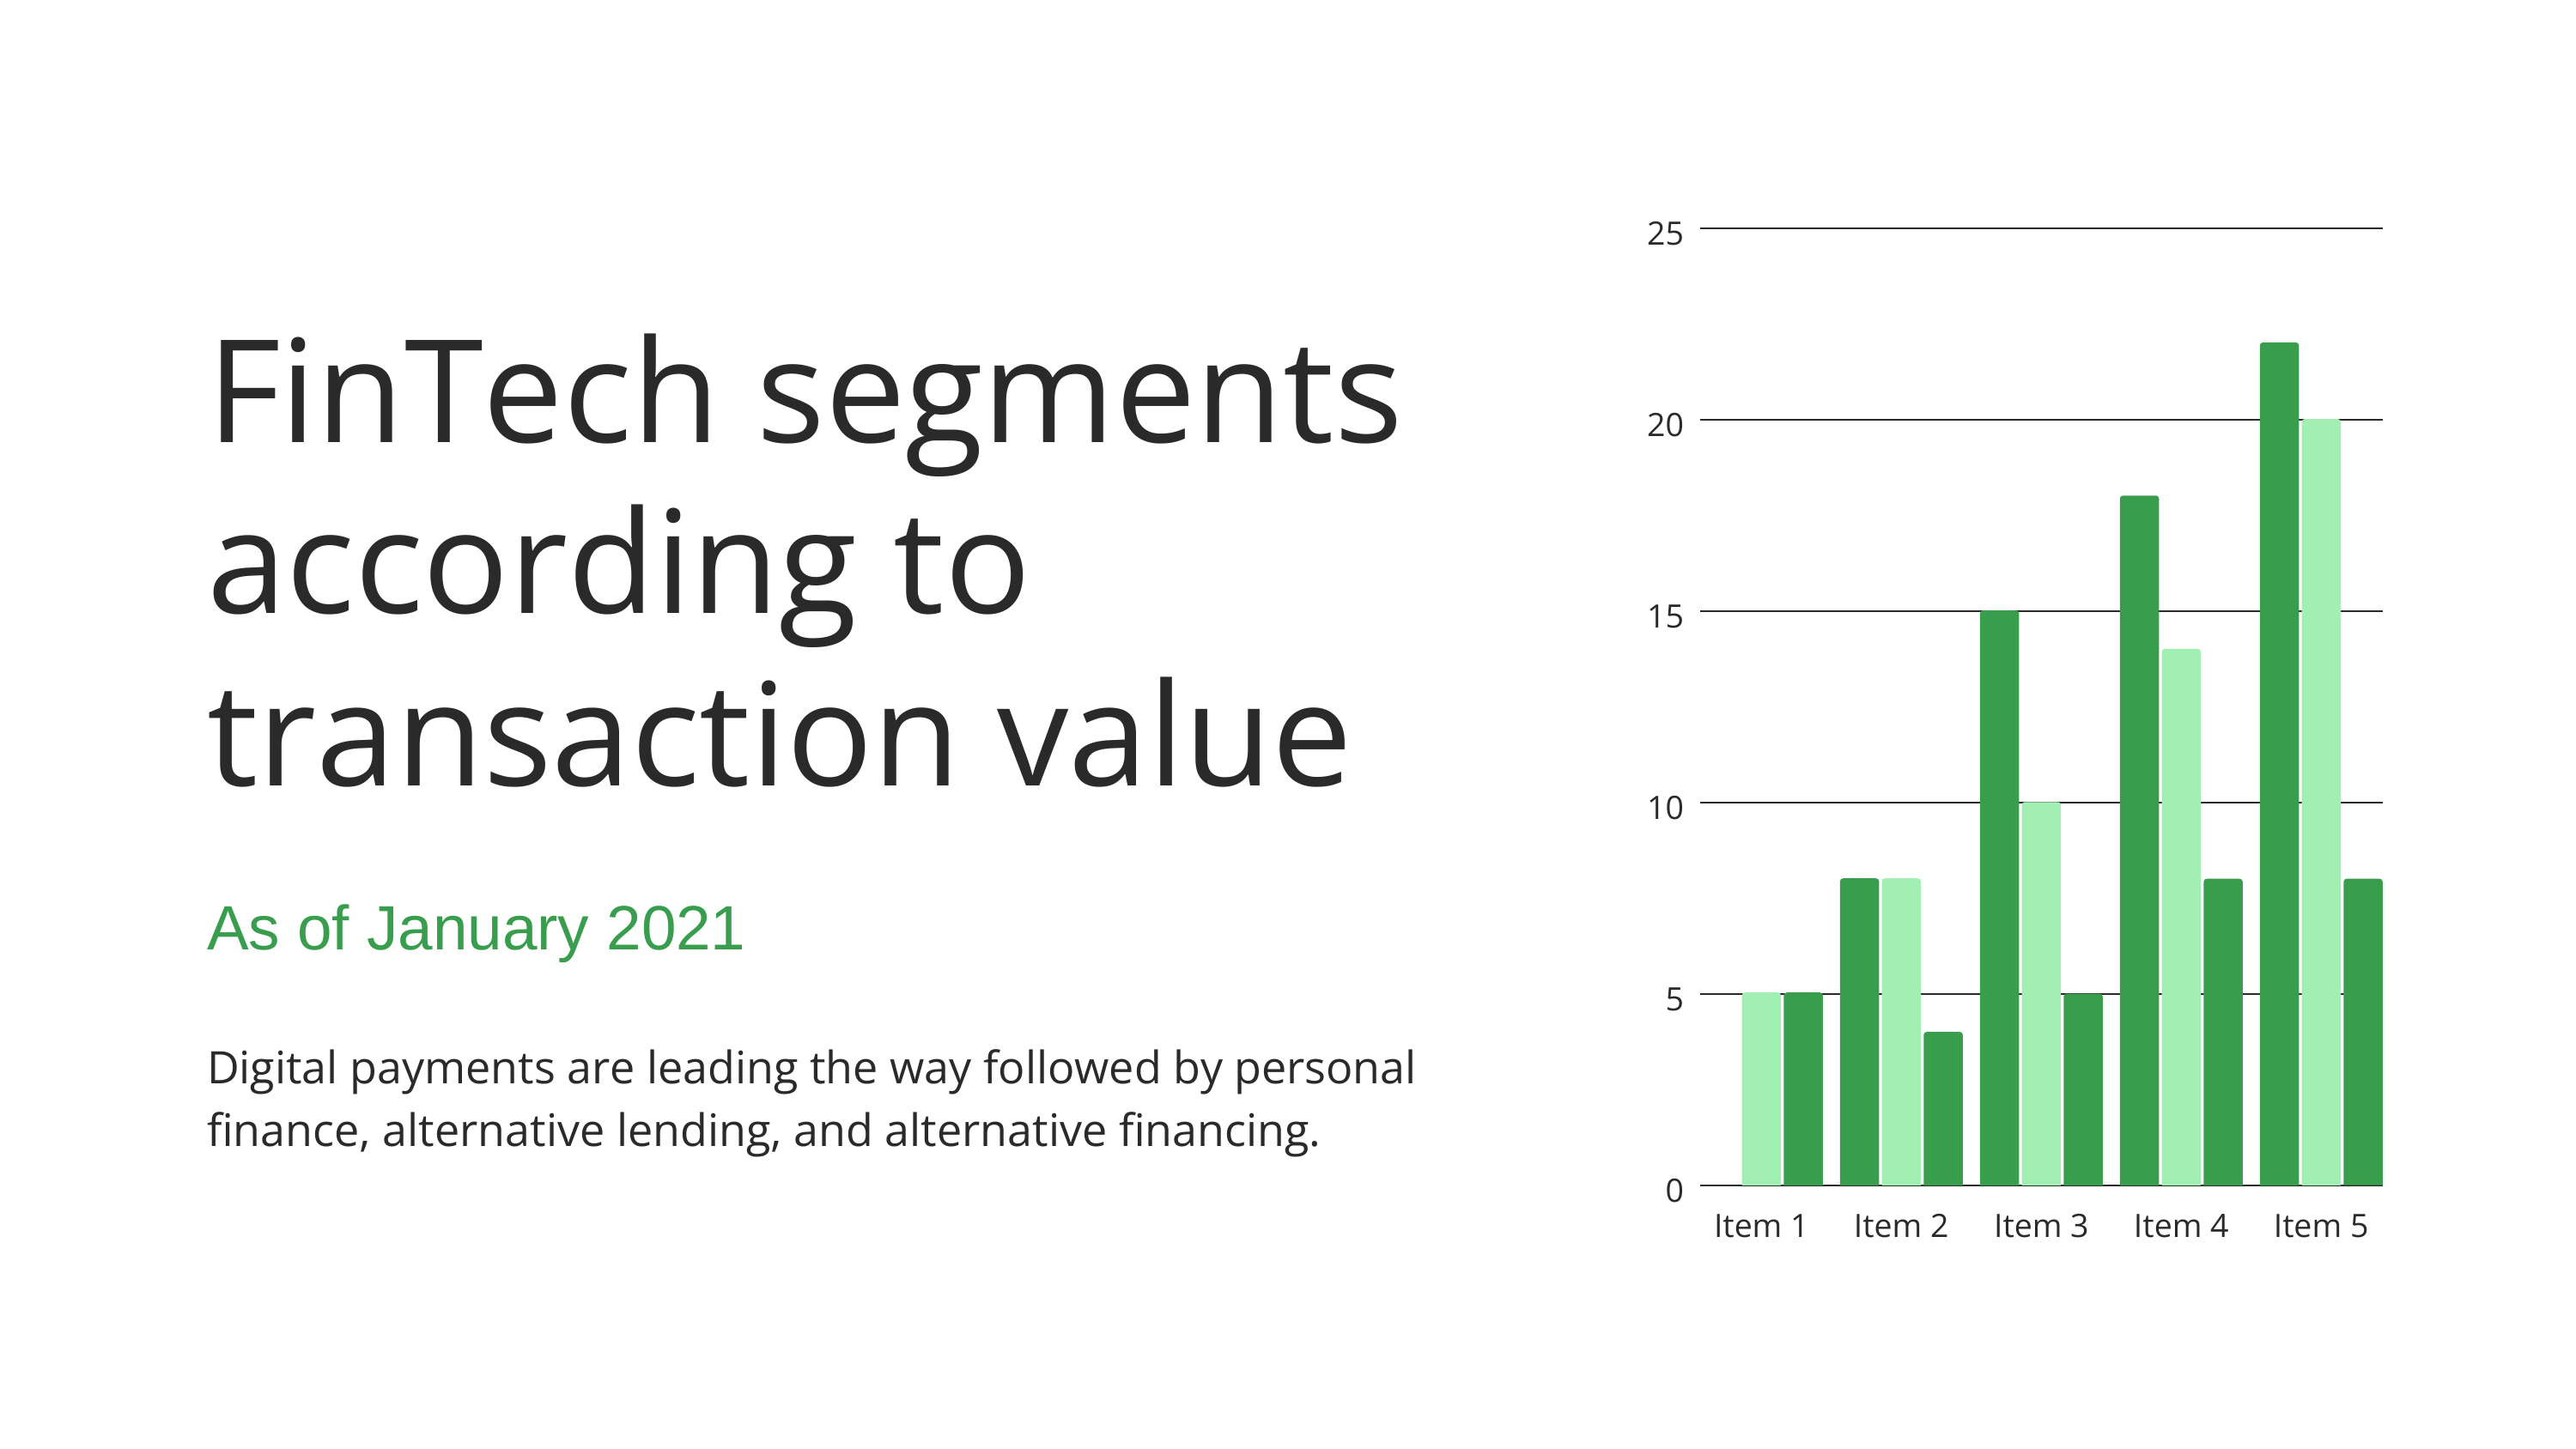

25

20
15
10
5
0
Item 1
Item 2
Item 3
Item 4
Item 5
FinTech segments according to transaction value
As of January 2021
Digital payments are leading the way followed by personal finance, alternative lending, and alternative financing.